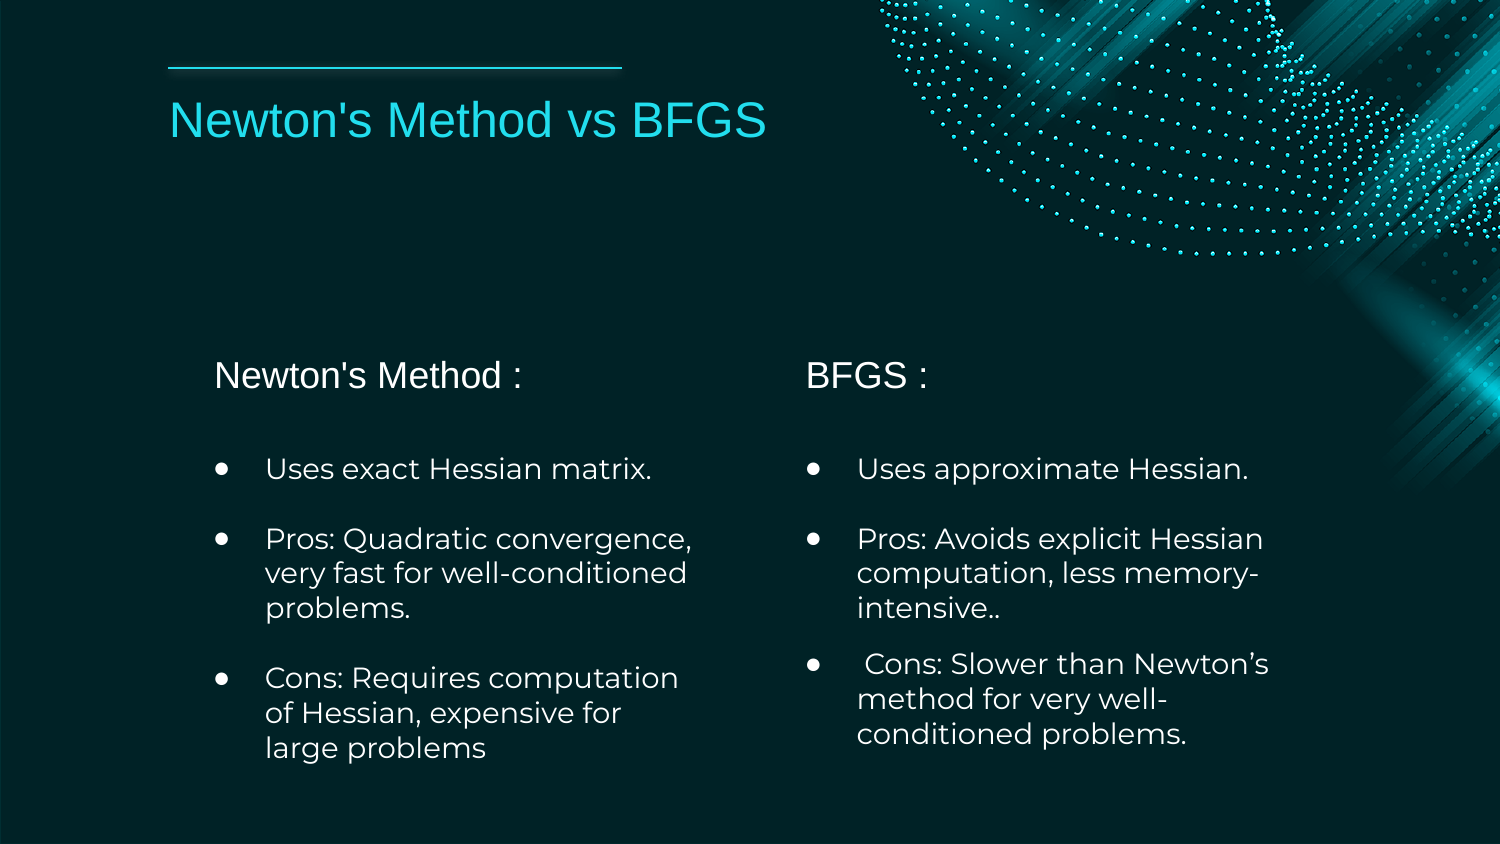

# Newton's Method vs BFGS
Newton's Method :
BFGS :
Uses exact Hessian matrix.

Pros: Quadratic convergence, very fast for well-conditioned problems.

Cons: Requires computation of Hessian, expensive for large problems
Uses approximate Hessian.

Pros: Avoids explicit Hessian computation, less memory-intensive..
 Cons: Slower than Newton’s method for very well-conditioned problems.